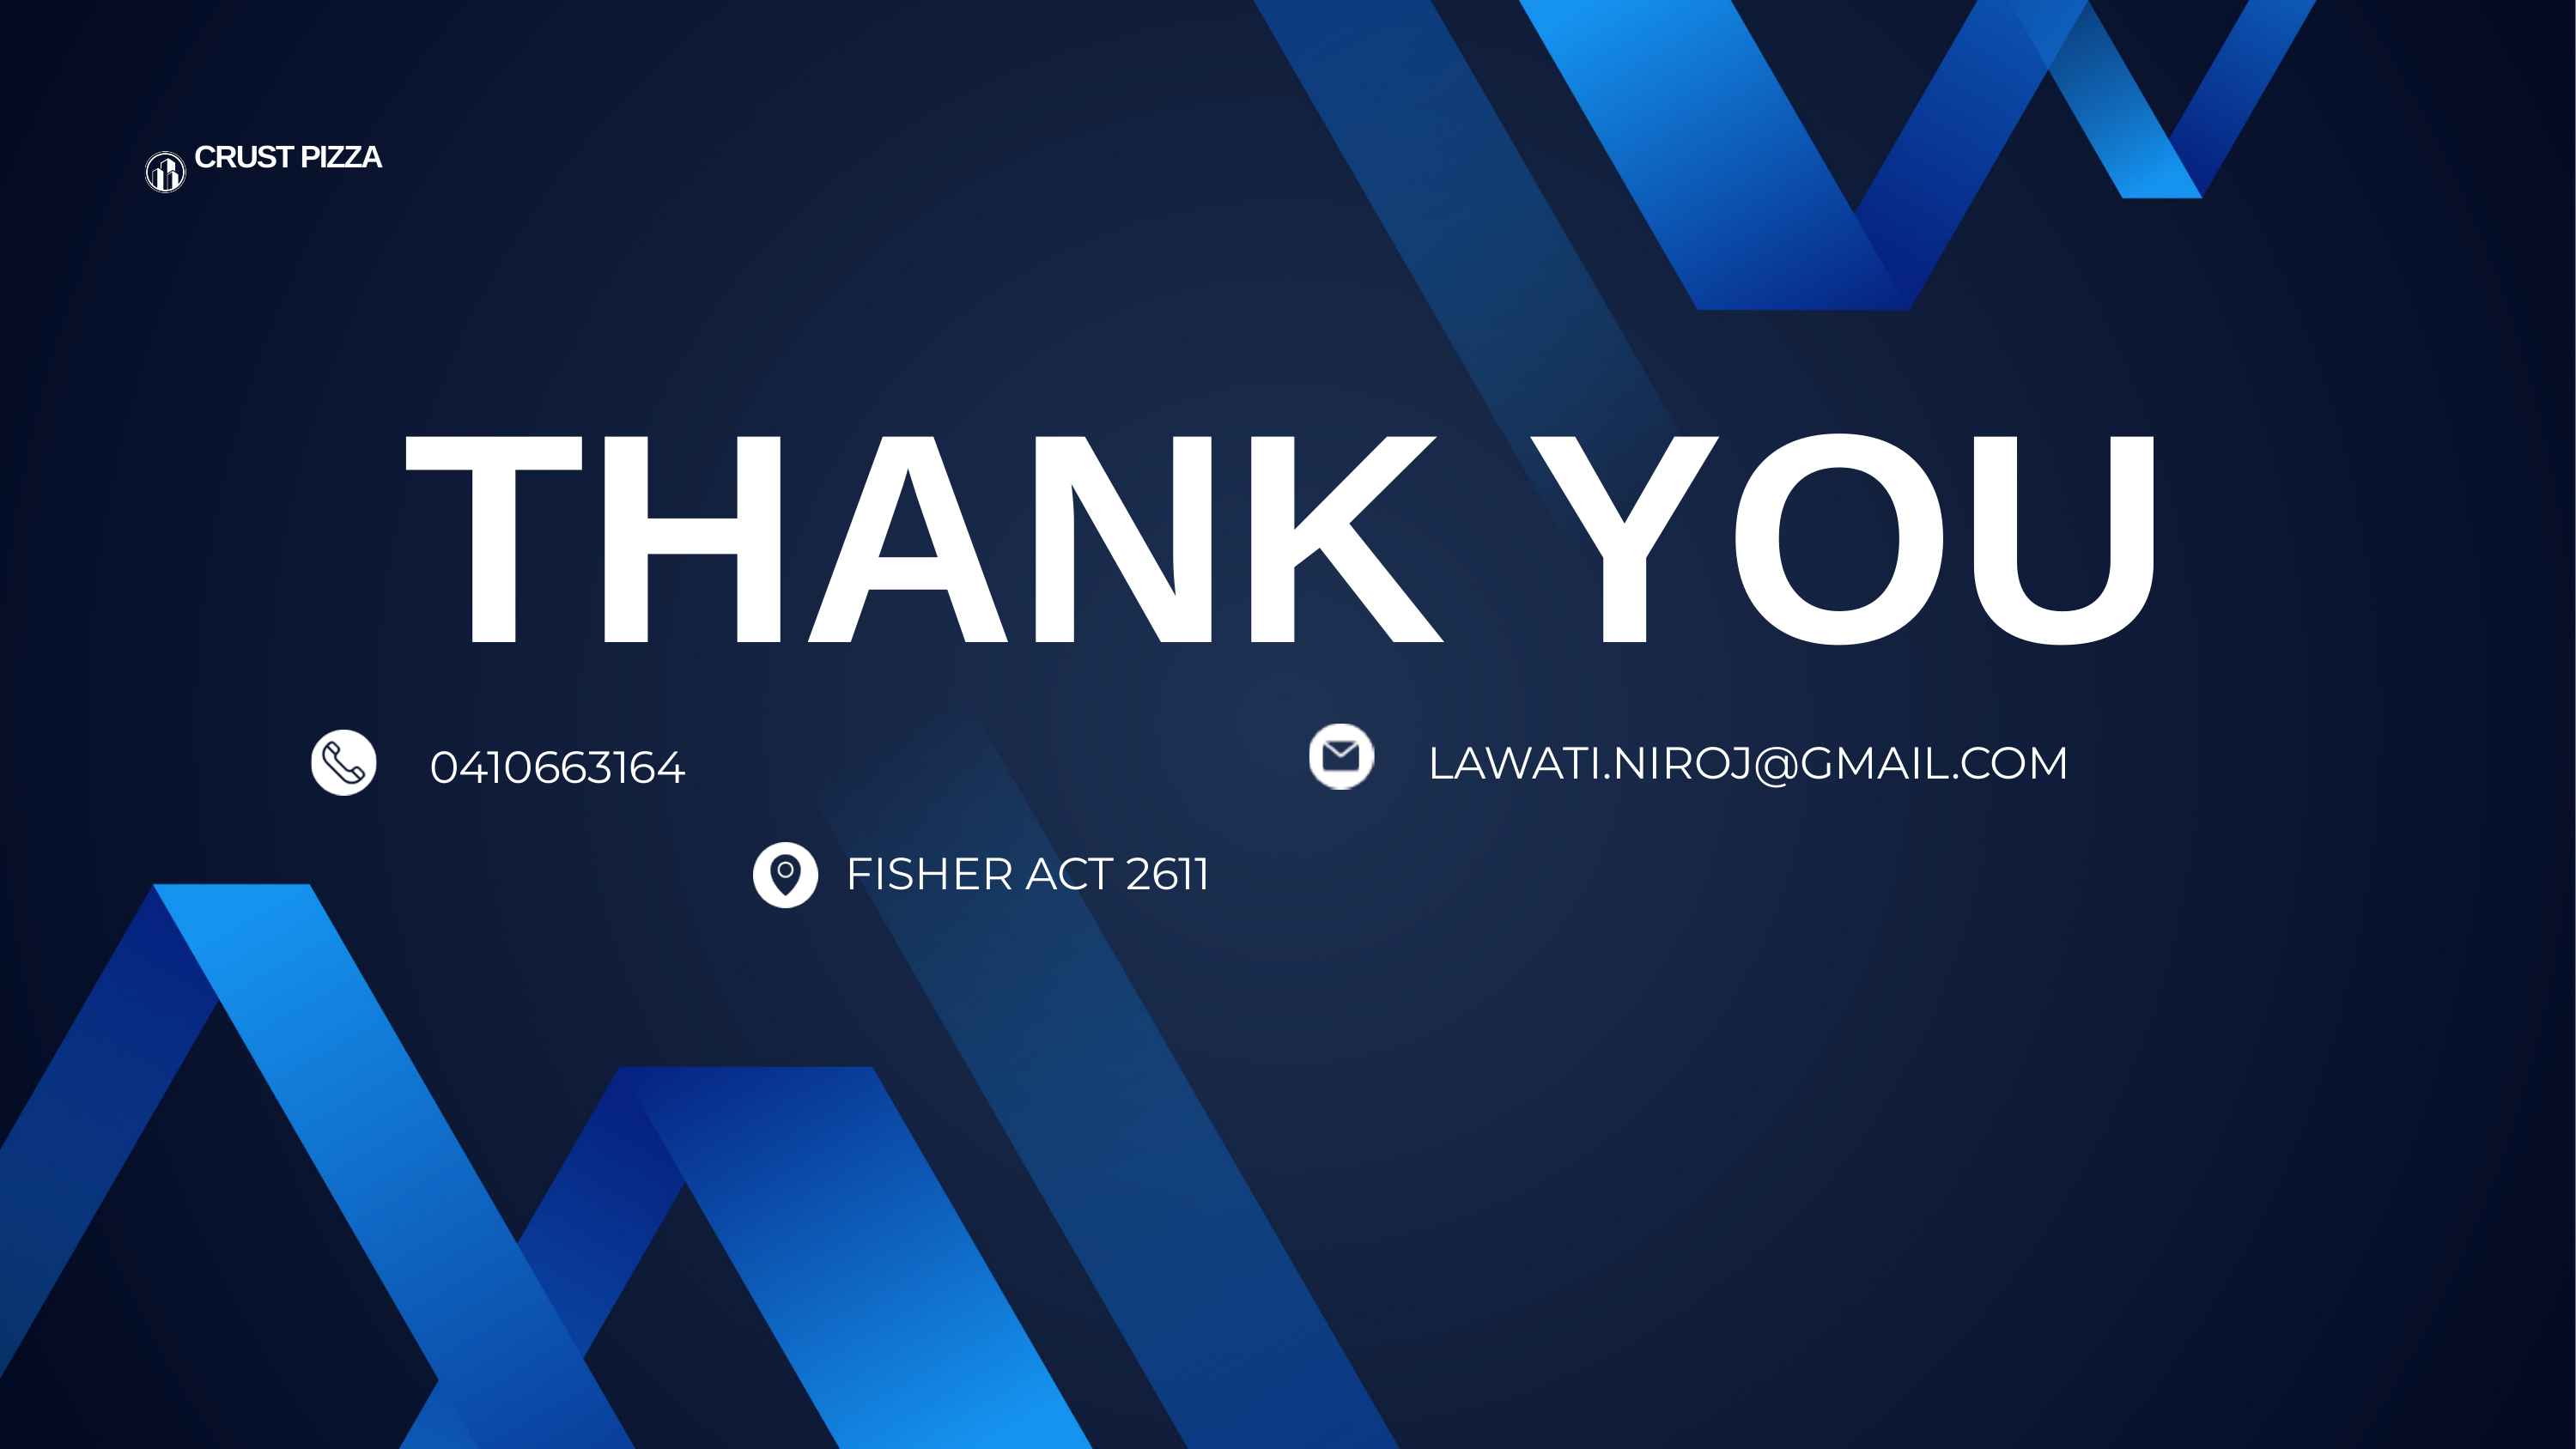

CRUST PIZZA

THANK YOU

LAWATI.NIROJ@GMAIL.COM
0410663164

FISHER ACT 2611